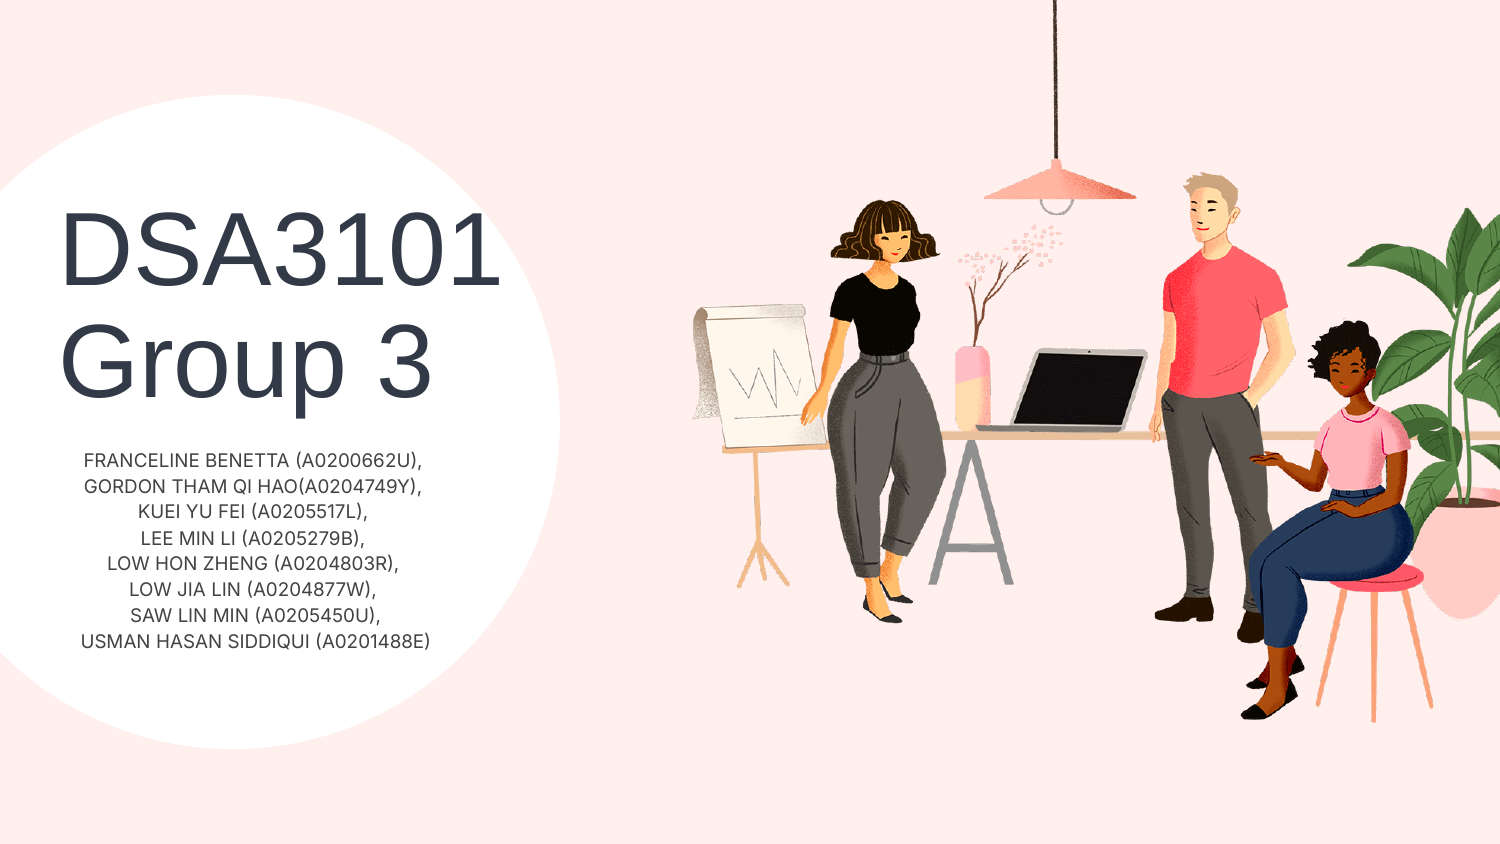

# DSA3101
Group 3
FRANCELINE BENETTA (A0200662U),
GORDON THAM QI HAO(A0204749Y),
KUEI YU FEI (A0205517L),
LEE MIN LI (A0205279B),
LOW HON ZHENG (A0204803R),
LOW JIA LIN (A0204877W),
SAW LIN MIN (A0205450U),
USMAN HASAN SIDDIQUI (A0201488E)